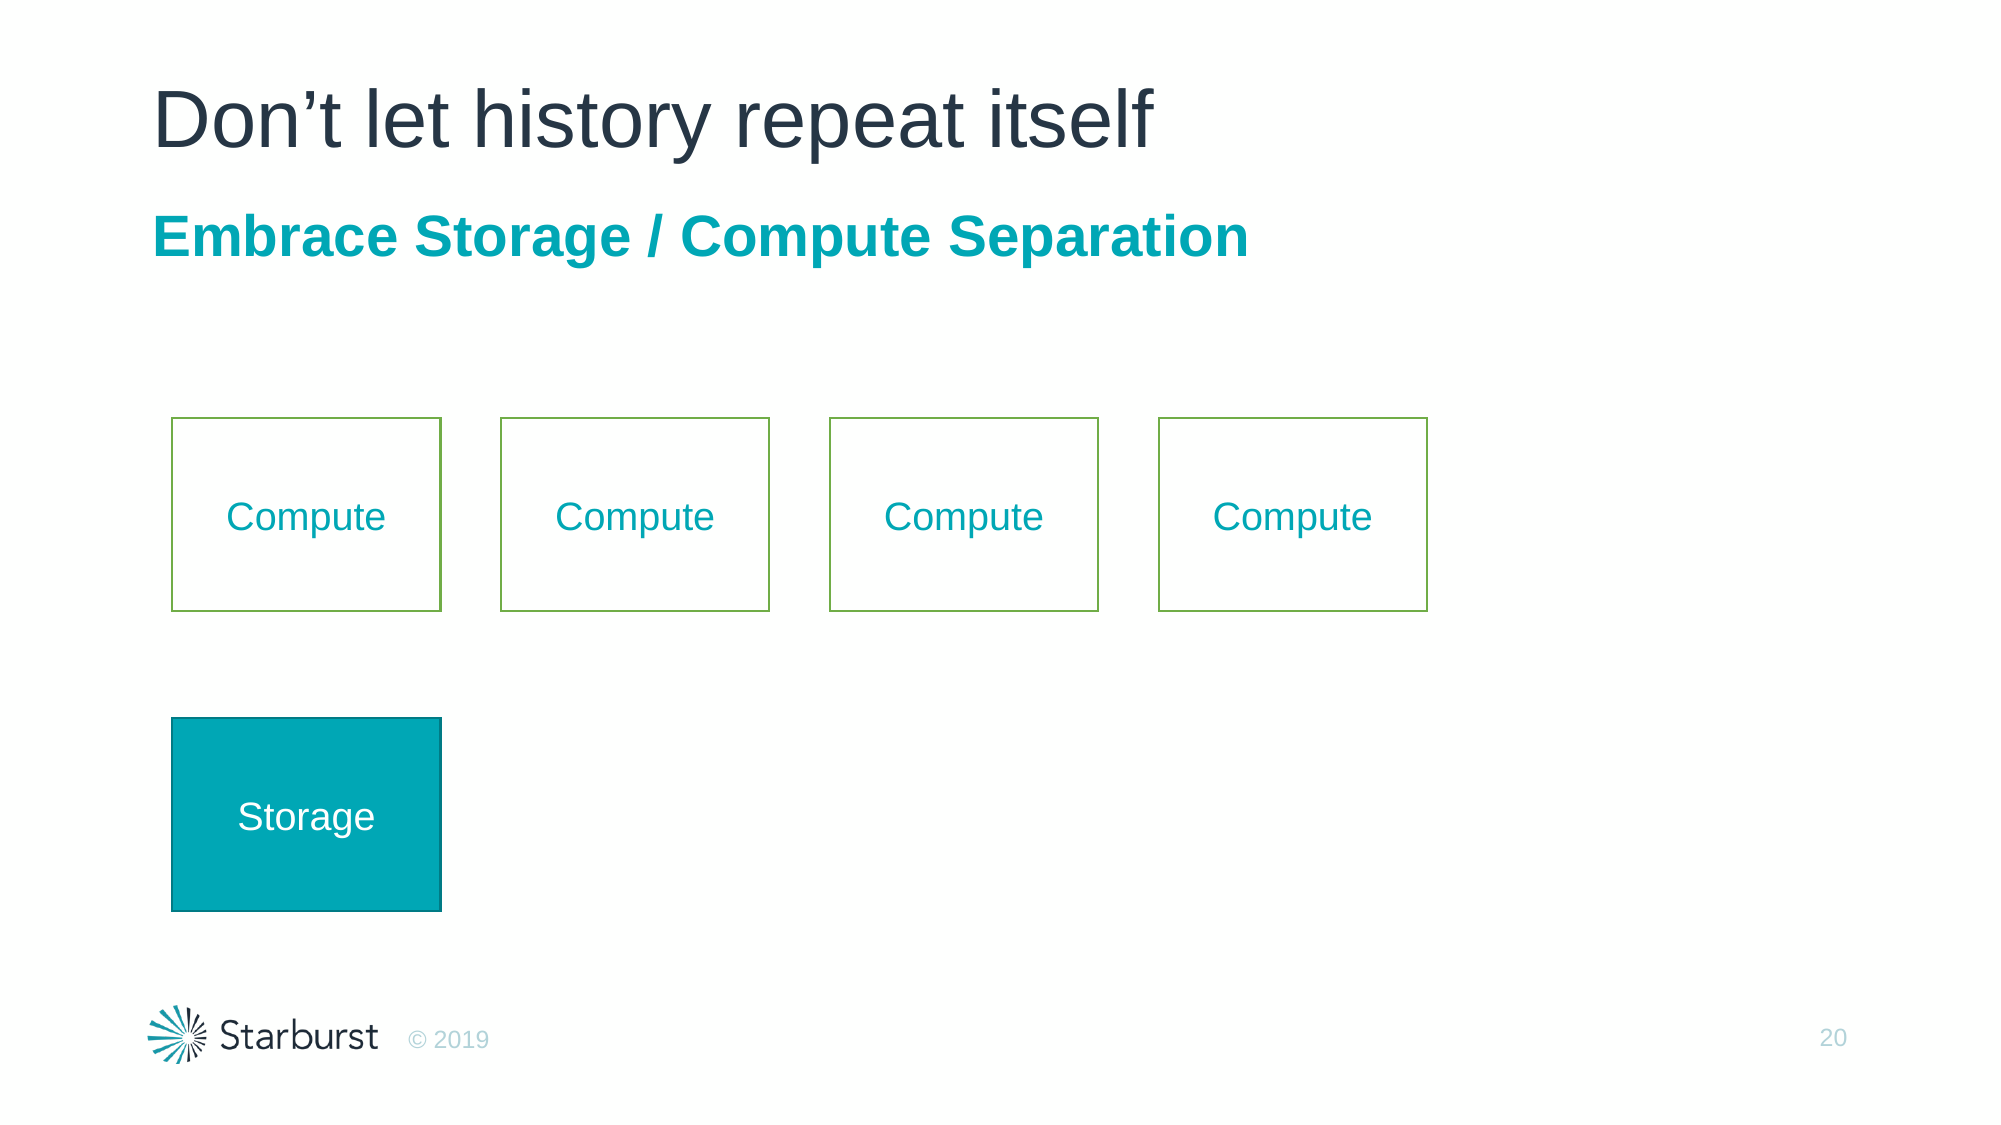

# Don’t let history repeat itself
Embrace Storage / Compute Separation

Compute
Compute
Compute
Compute
Storage
20
© 2019